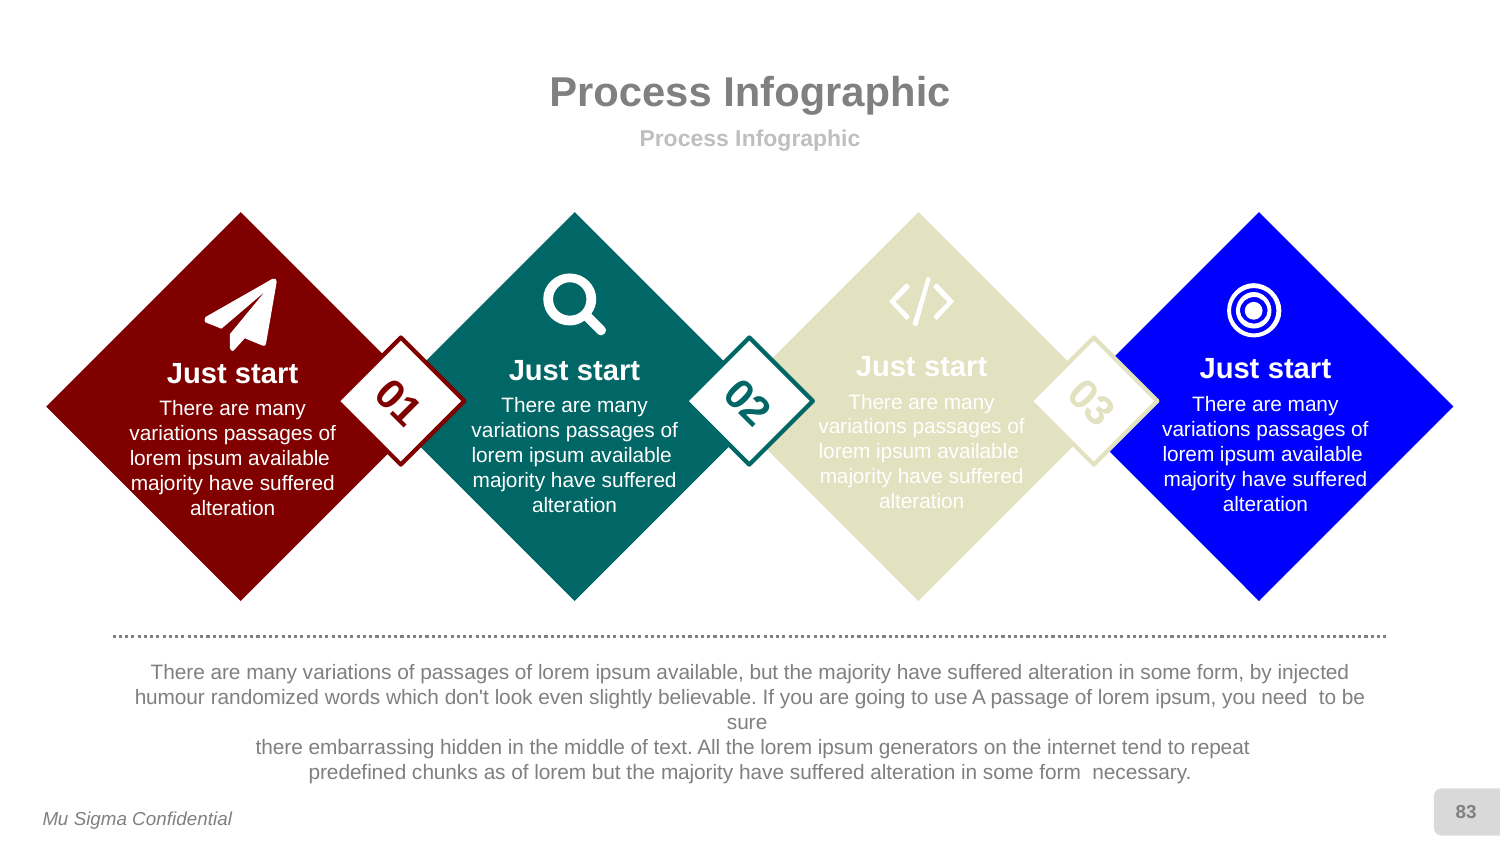

# Process Infographic
Process Infographic

Just start
There are many variations passages of lorem ipsum available  majority have suffered alteration
Just start
There are many variations passages of lorem ipsum available  majority have suffered alteration
Just start
There are many variations passages of lorem ipsum available  majority have suffered alteration
Just start
There are many variations passages of lorem ipsum available  majority have suffered alteration
01
02
03
There are many variations of passages of lorem ipsum available, but the majority have suffered alteration in some form, by injected humour randomized words which don't look even slightly believable. If you are going to use A passage of lorem ipsum, you need  to be sure
 there embarrassing hidden in the middle of text. All the lorem ipsum generators on the internet tend to repeat
predefined chunks as of lorem but the majority have suffered alteration in some form  necessary.
83